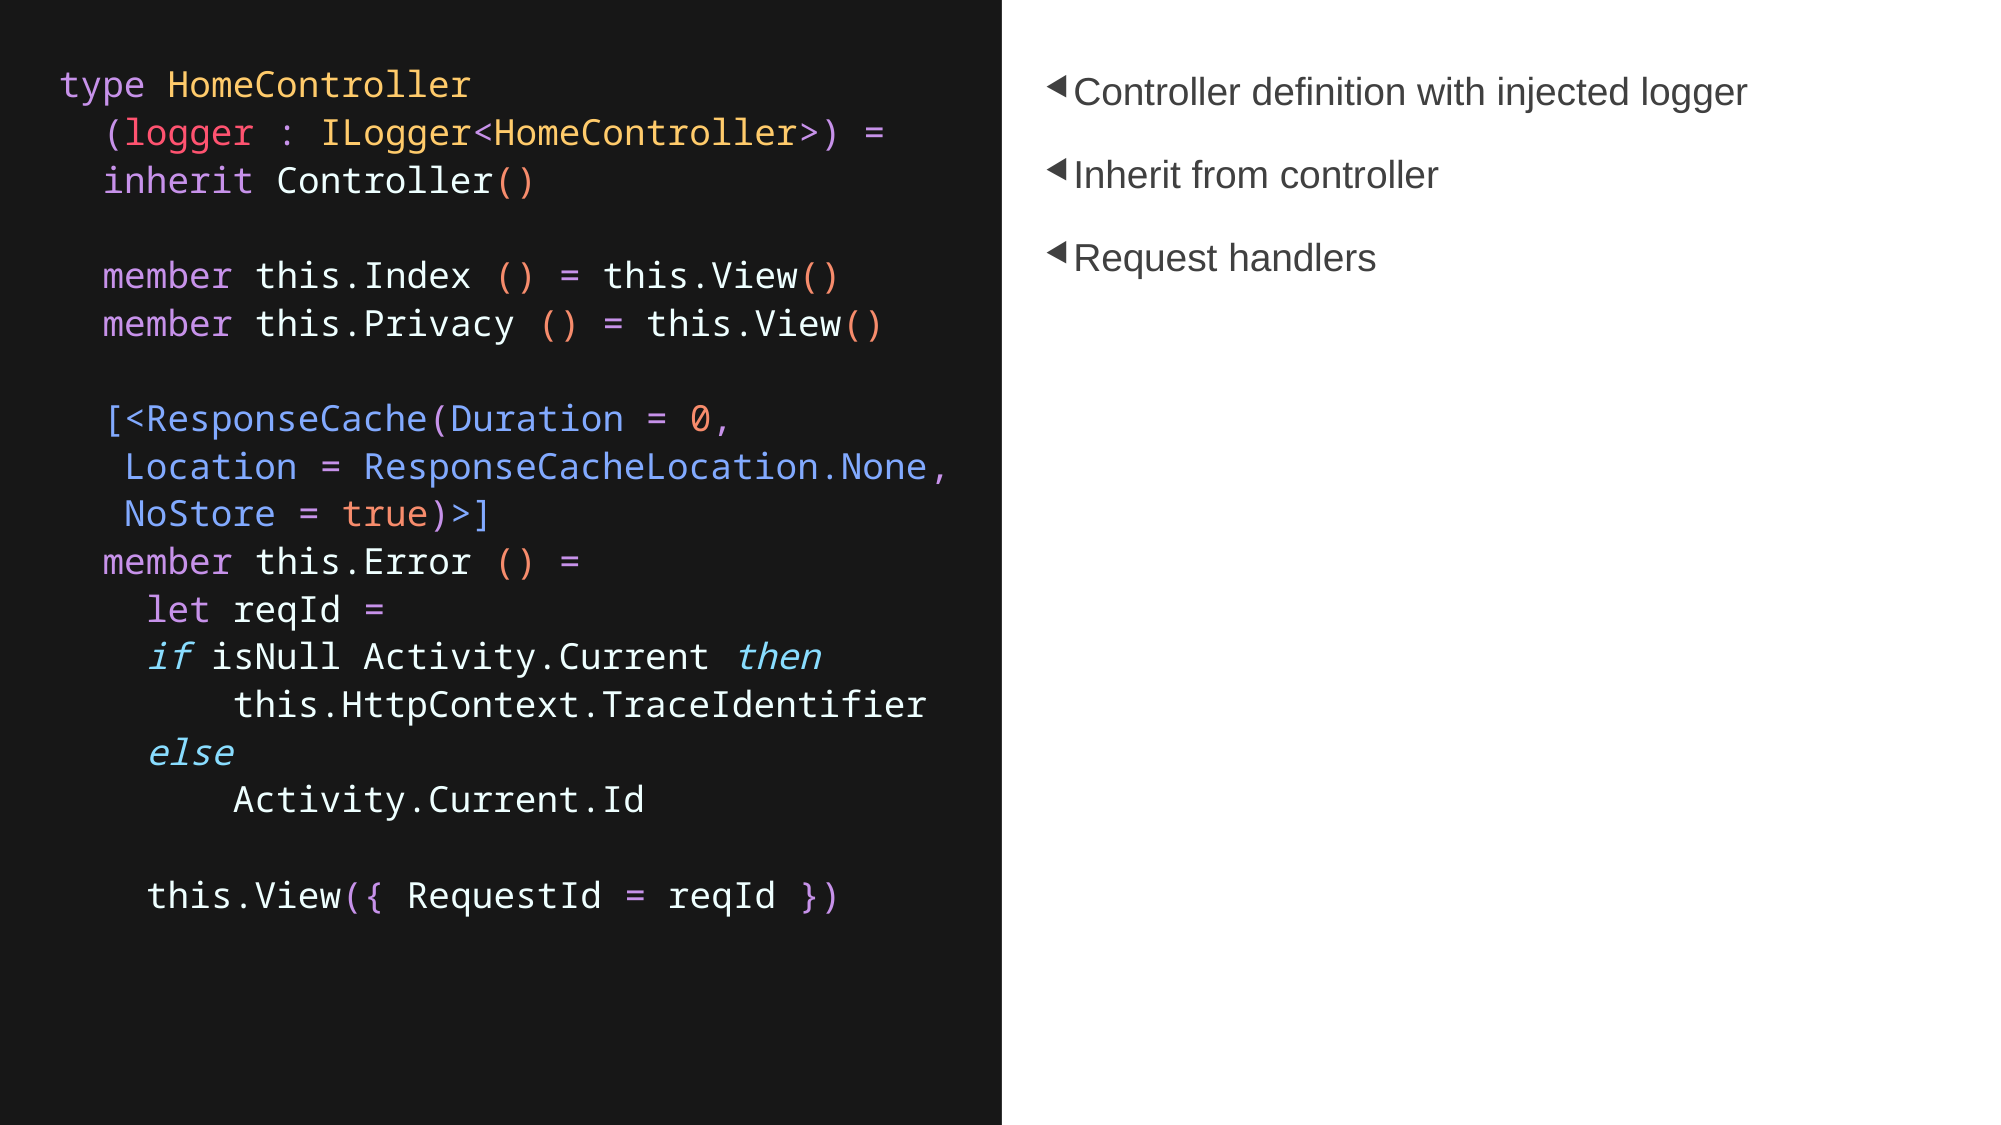

type HomeController
  (logger : ILogger<HomeController>) =
  inherit Controller()
  member this.Index () = this.View()
  member this.Privacy () = this.View()
  [<ResponseCache(Duration = 0,
   Location = ResponseCacheLocation.None,
   NoStore = true)>]
  member this.Error () =
    let reqId =
    if isNull Activity.Current then
        this.HttpContext.TraceIdentifier
    else
        Activity.Current.Id
    this.View({ RequestId = reqId })

Controller definition with injected logger

Inherit from controller

Request handlers